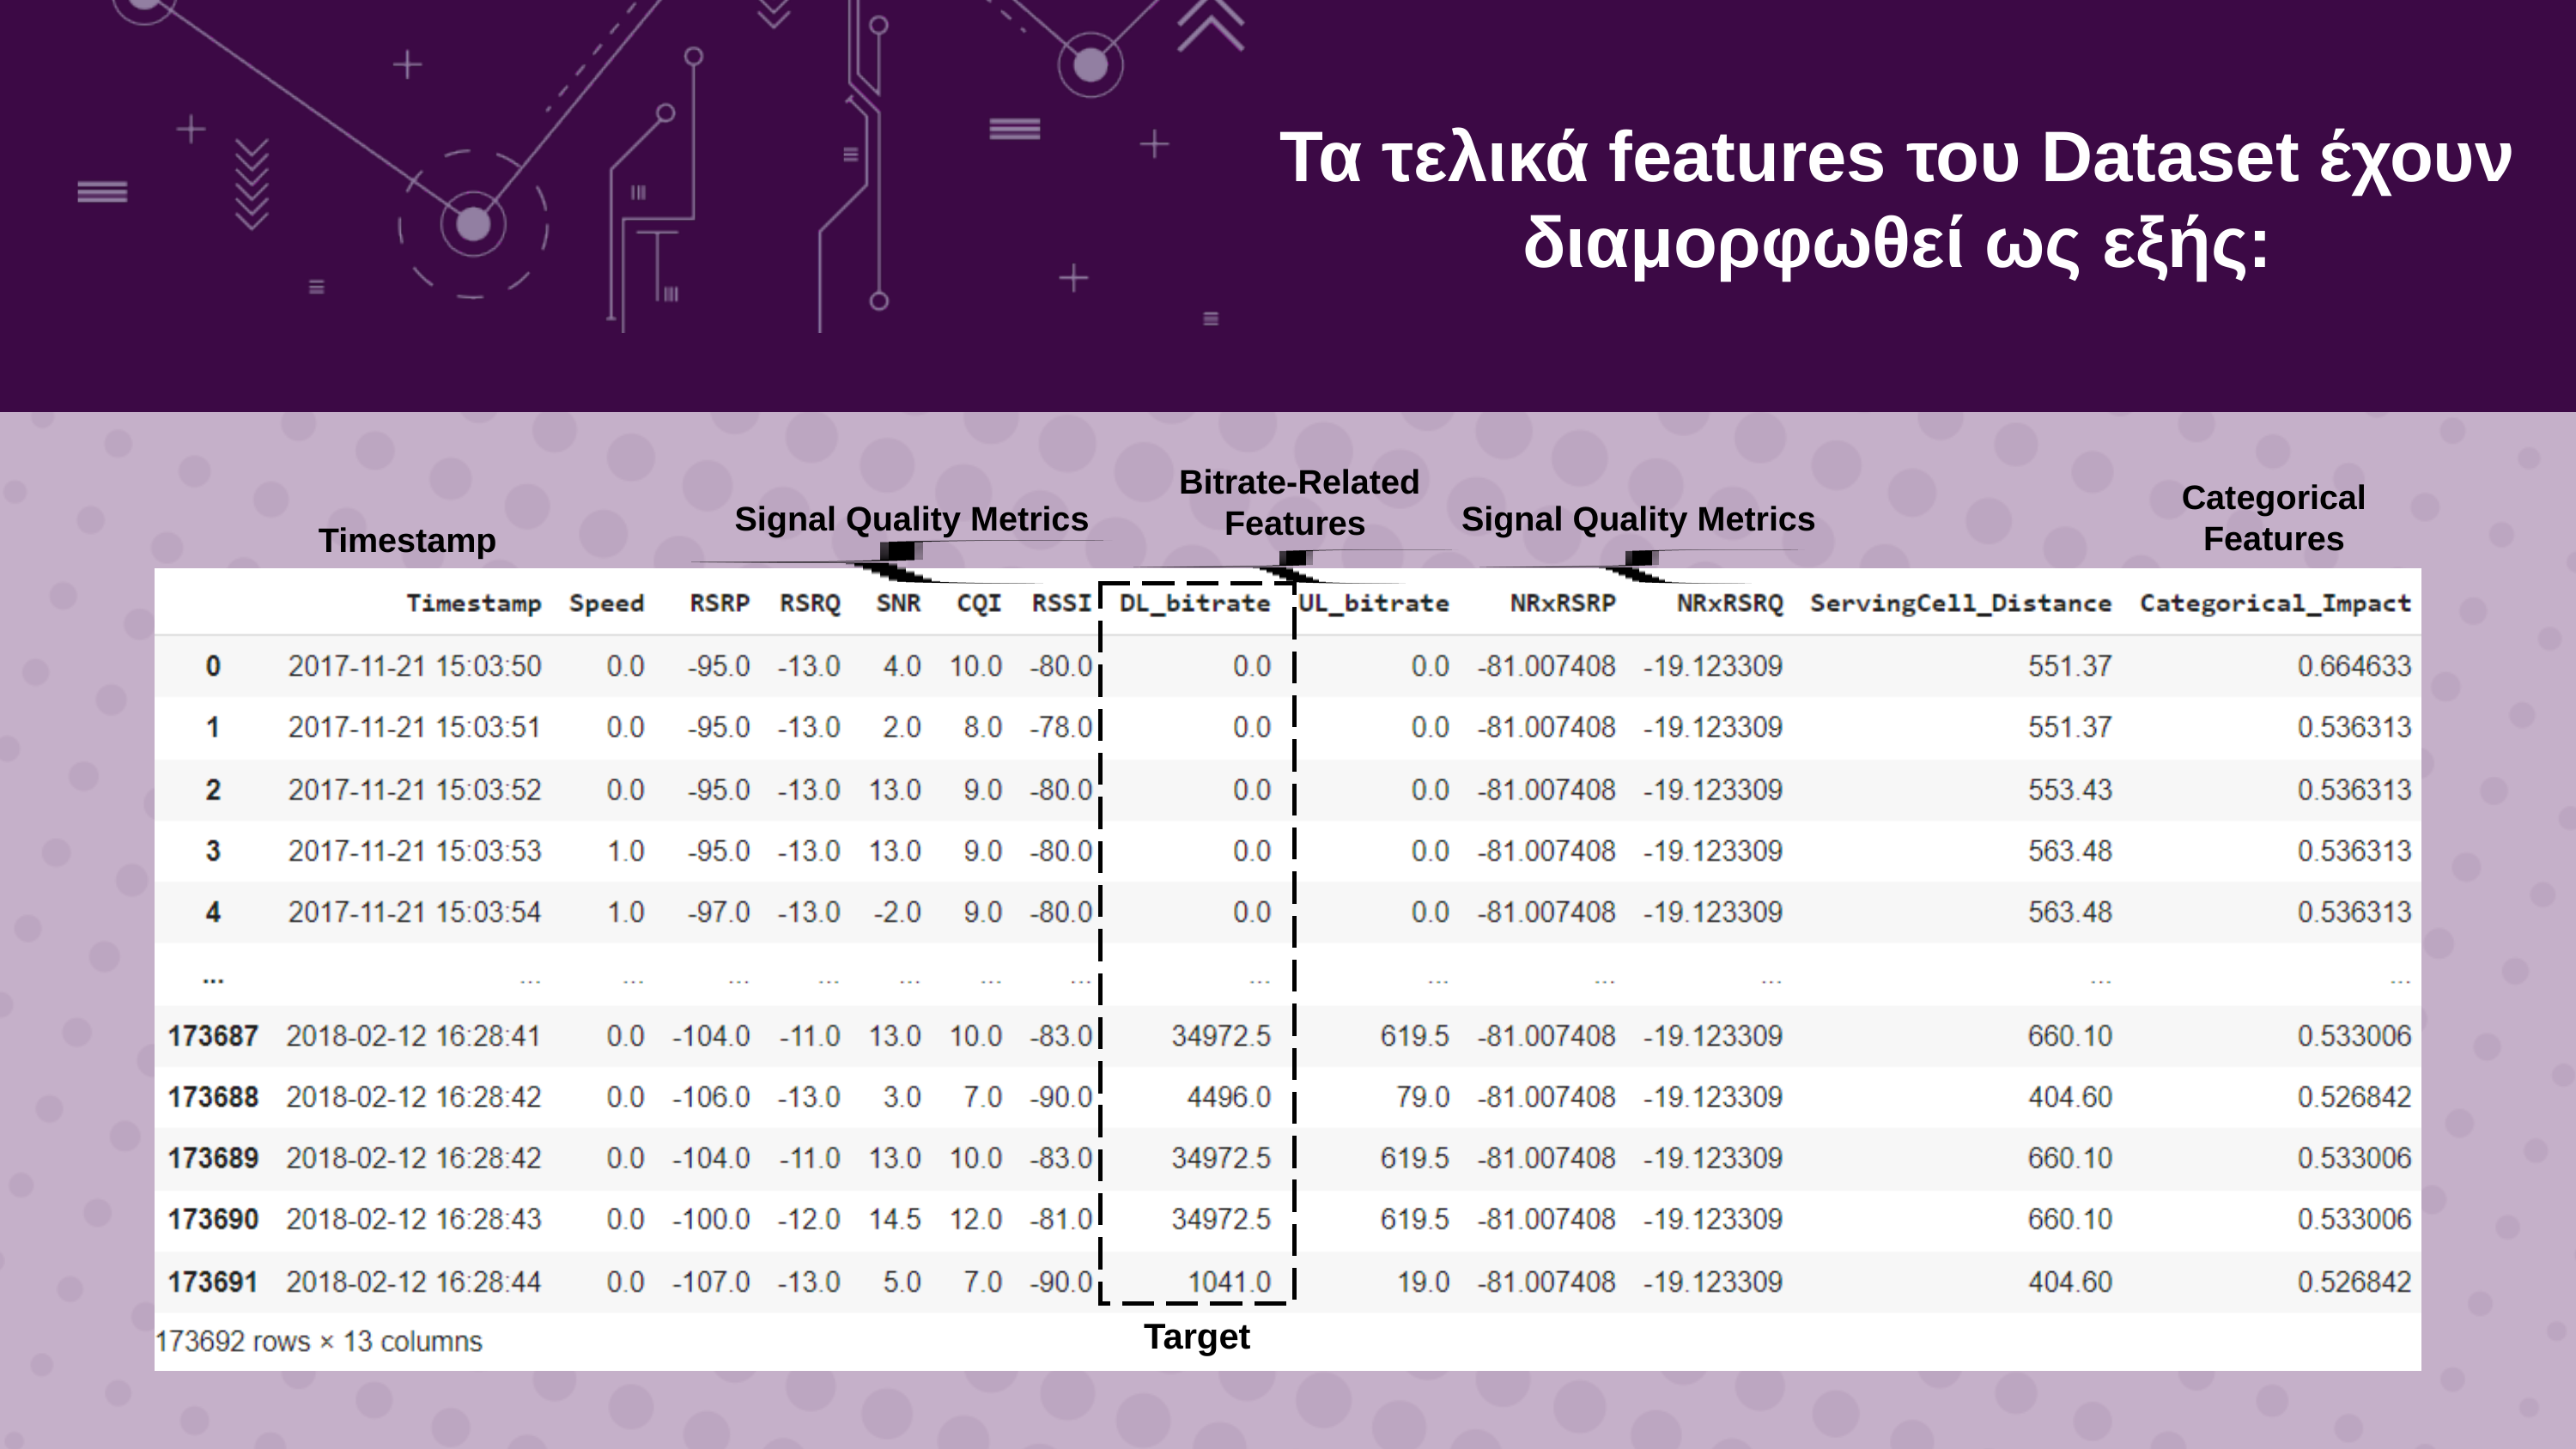

Τα τελικά features του Dataset έχουν
διαμορφωθεί ως εξής:

Bitrate-Related Features
Categorical Features
Signal Quality Metrics
Signal Quality Metrics
Timestamp

Target